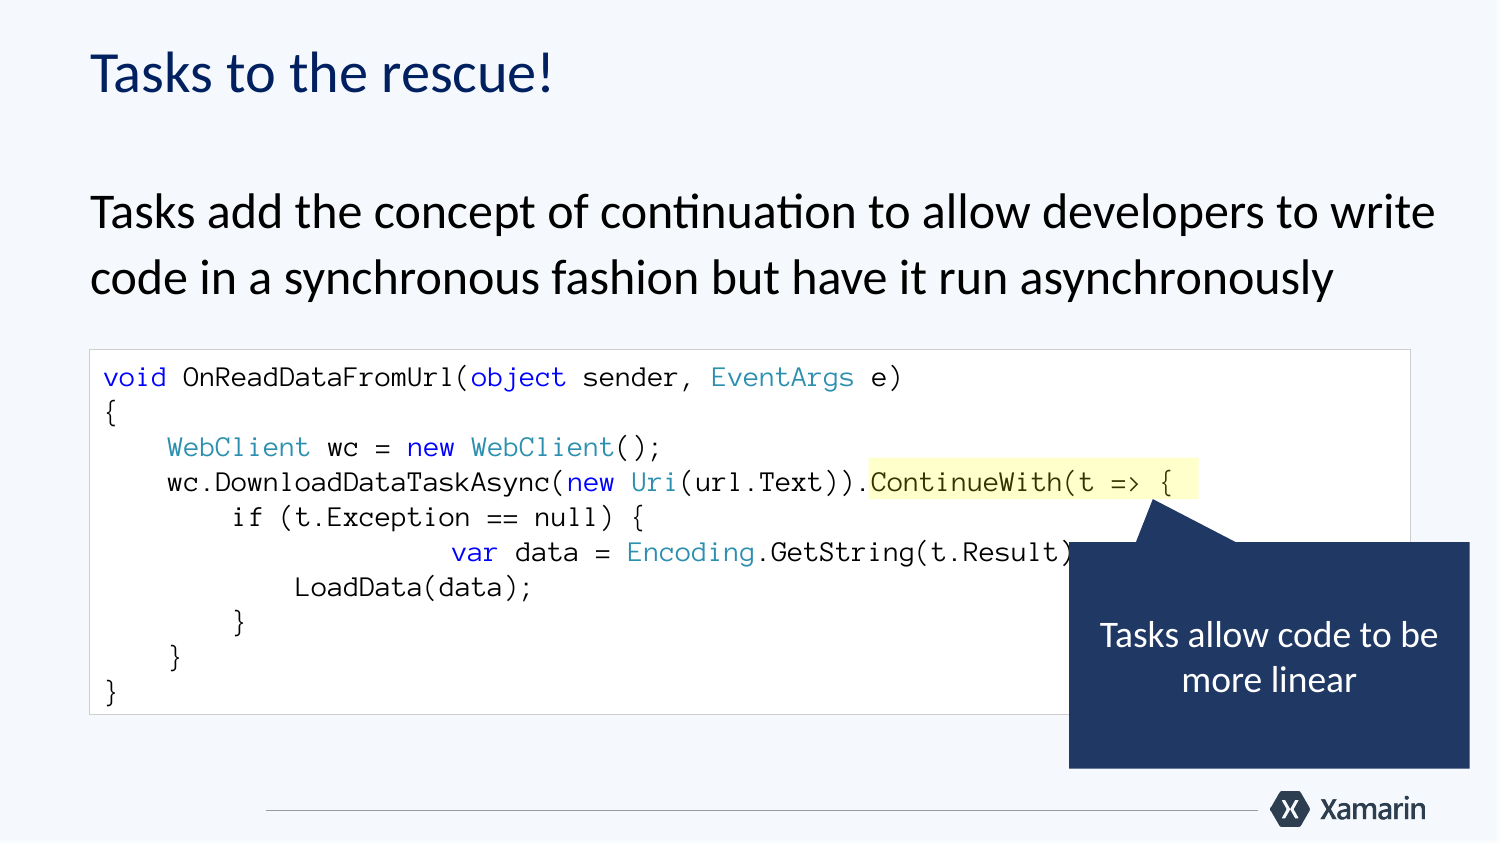

# Tasks to the rescue!
Tasks add the concept of continuation to allow developers to write code in a synchronous fashion but have it run asynchronously

void OnReadDataFromUrl(object sender, EventArgs e)
{
    WebClient wc = new WebClient();
    wc.DownloadDataTaskAsync(new Uri(url.Text)).ContinueWith(t => {
        if (t.Exception == null) {
		   var data = Encoding.GetString(t.Result);
            LoadData(data);
        }
    }
}

Tasks allow code to be more linear